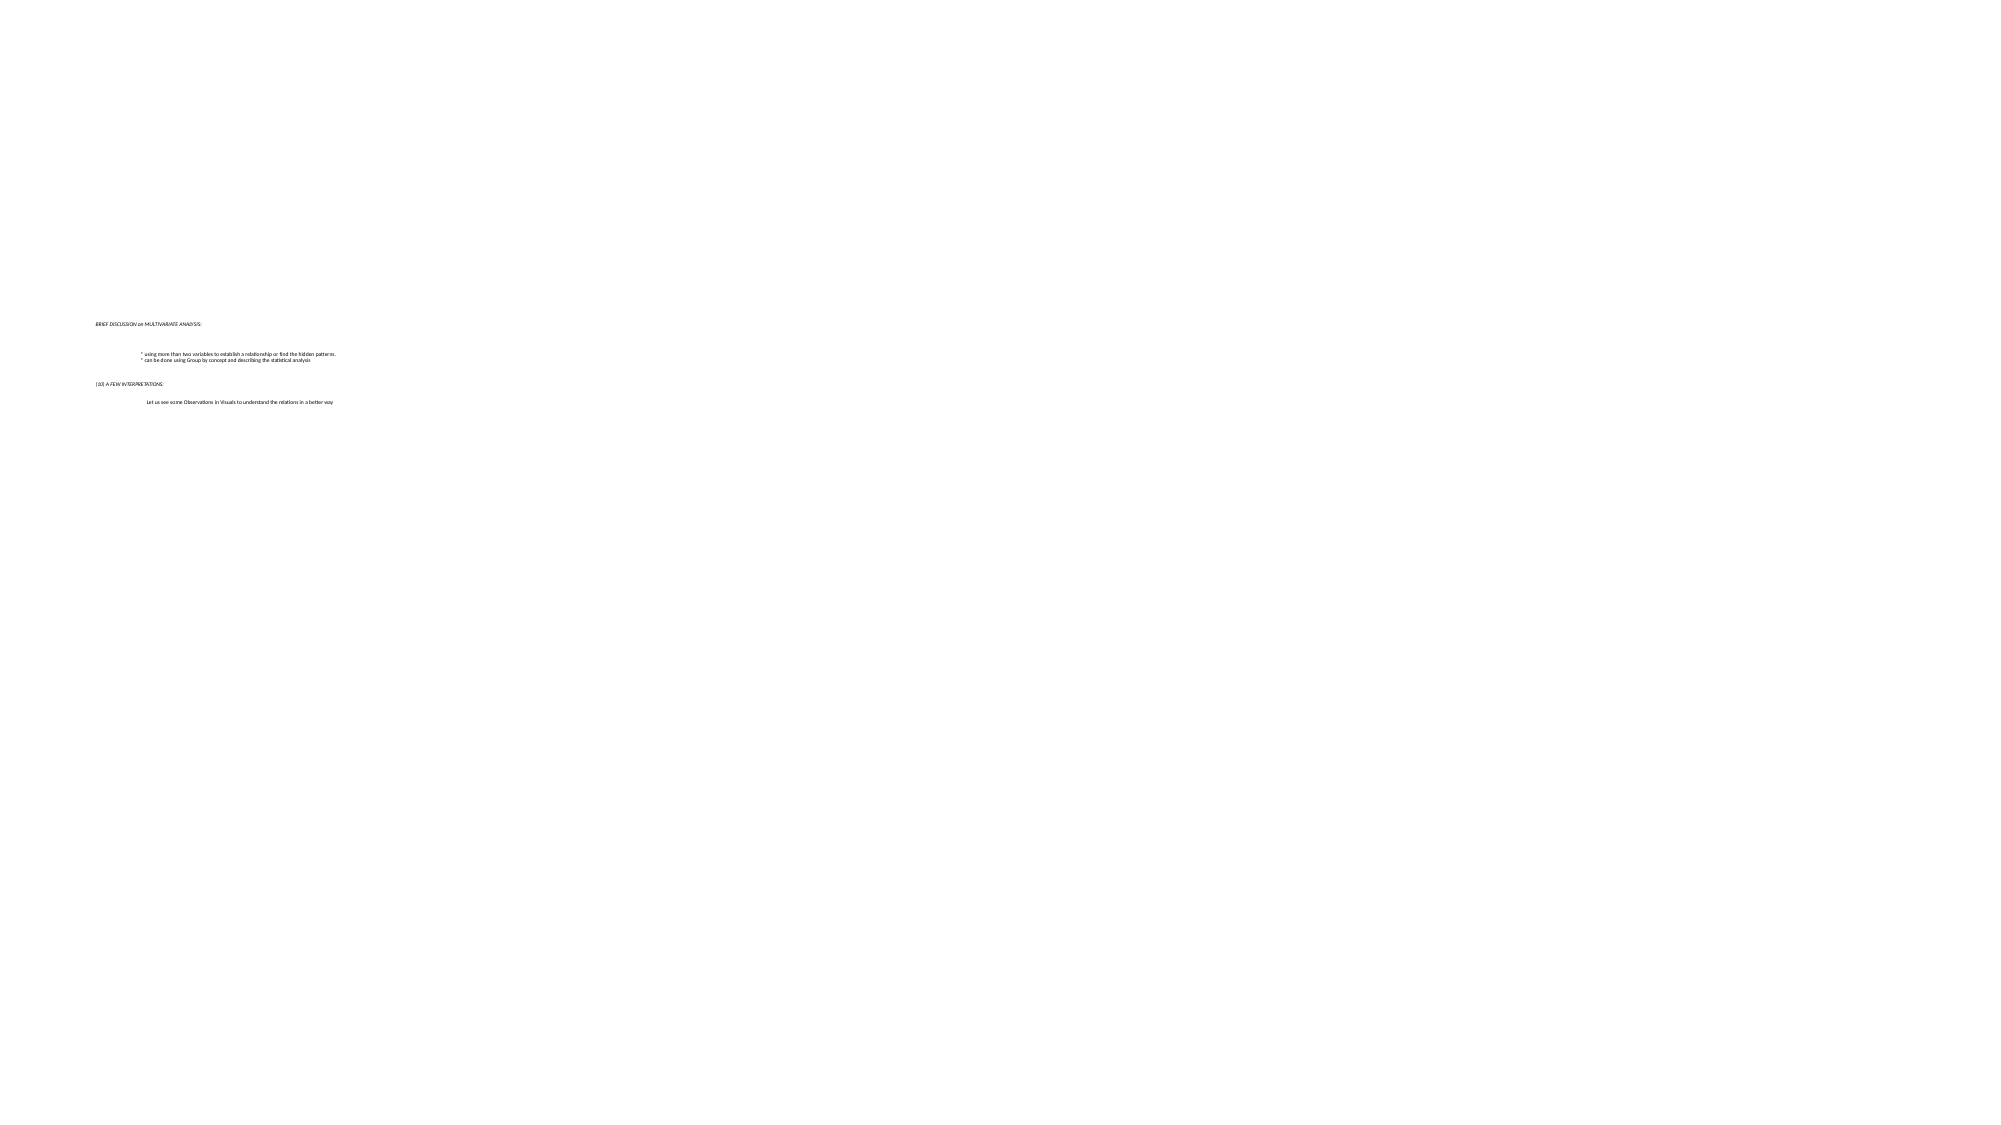

# BRIEF DISCUSSION on MULTIVARIATE ANALYSIS: * using more than two variables to establish a relationship or find the hidden patterns. * can be done using Group by concept and describing the statistical analysis (10) A FEW INTERPRETATIONS: Let us see some Observations in Visuals to understand the relations in a better way